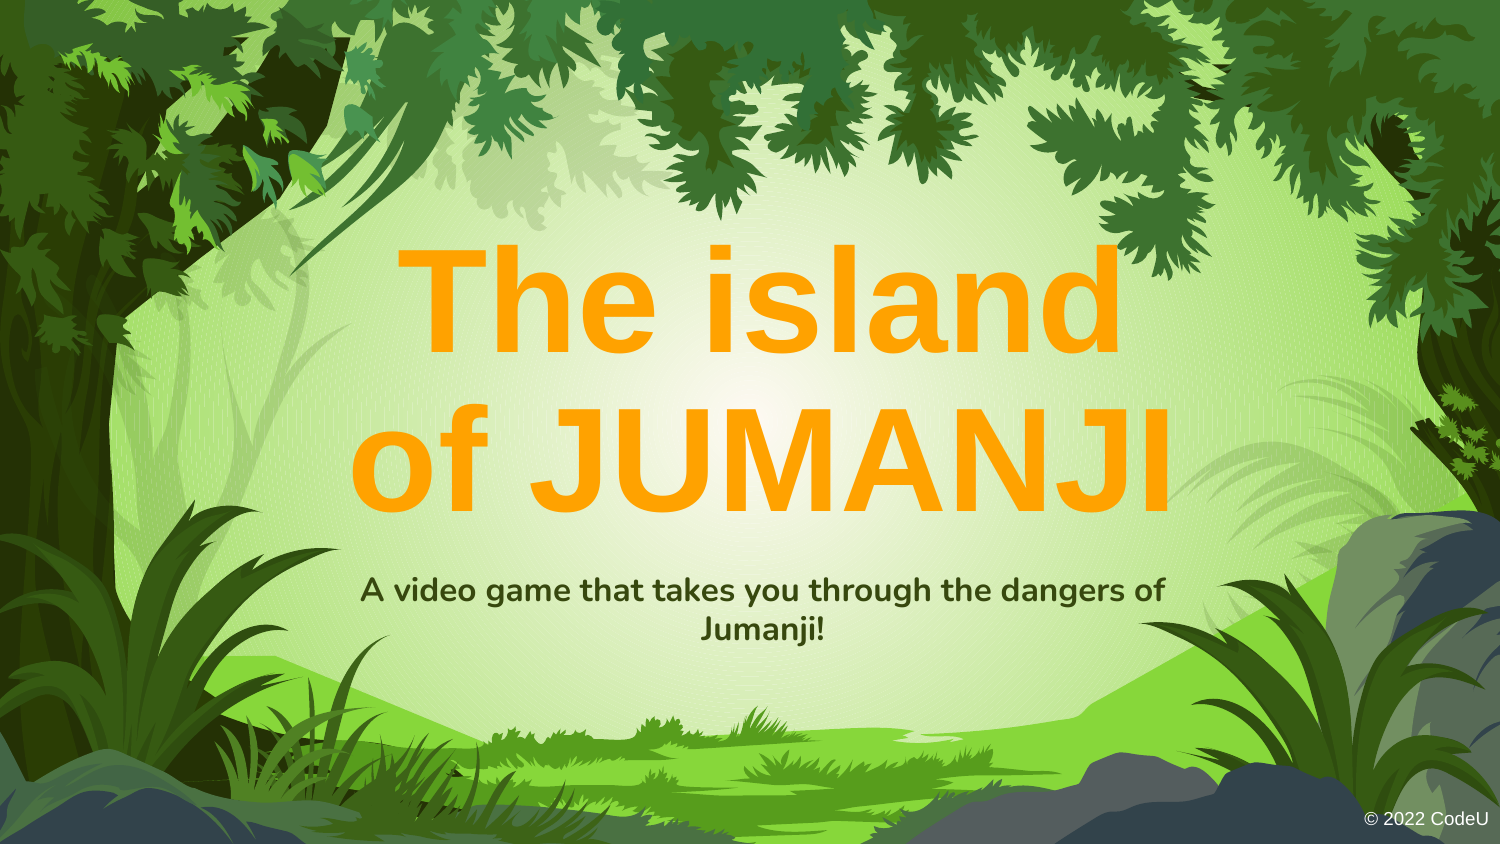

# The island of JUMANJI

A video game that takes you through the dangers of Jumanji!
© 2022 CodeU